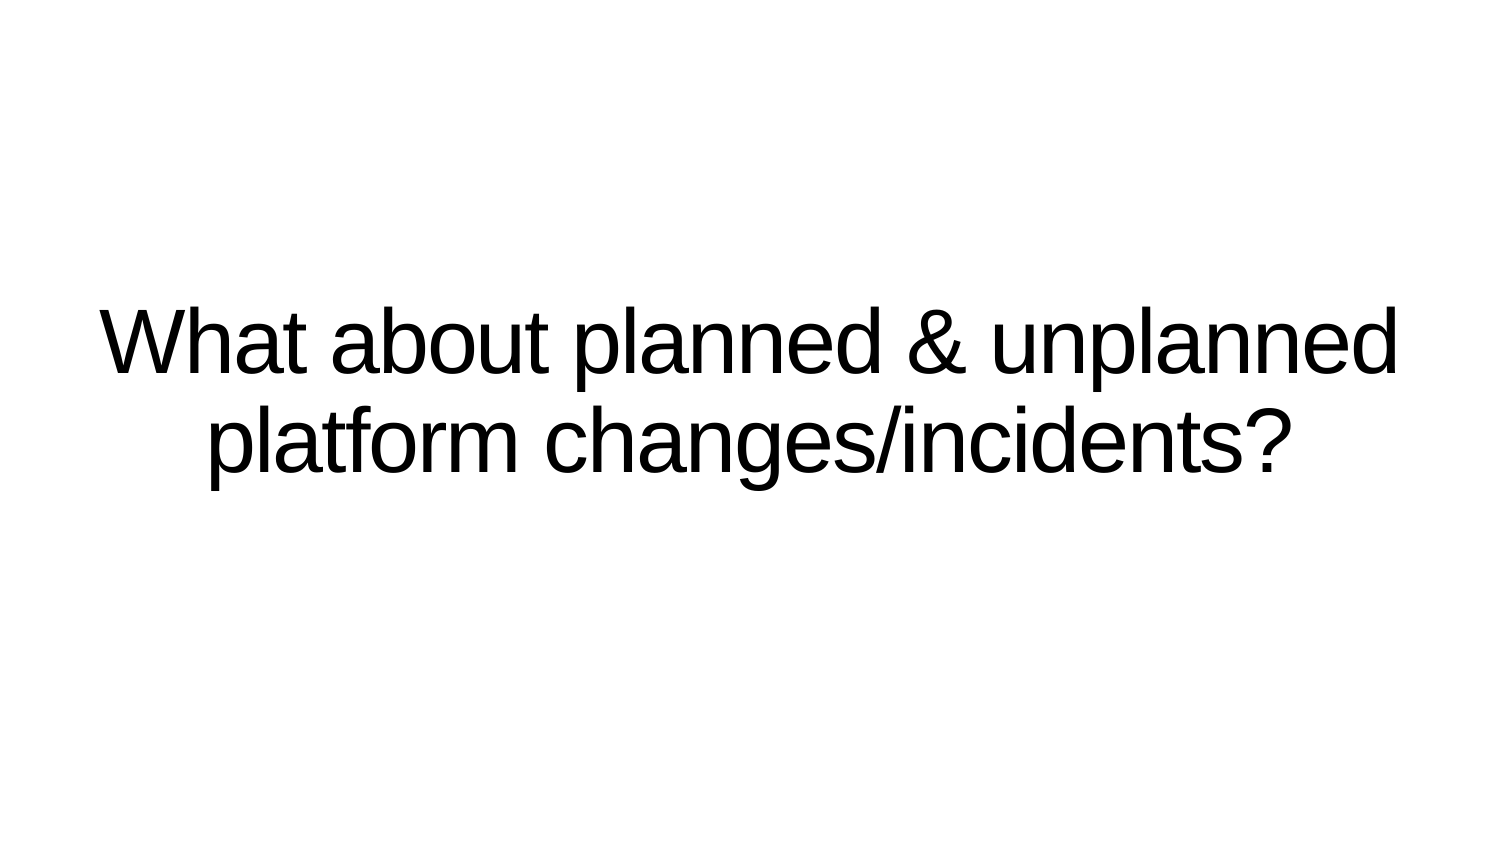

# What about planned & unplanned platform changes/incidents?